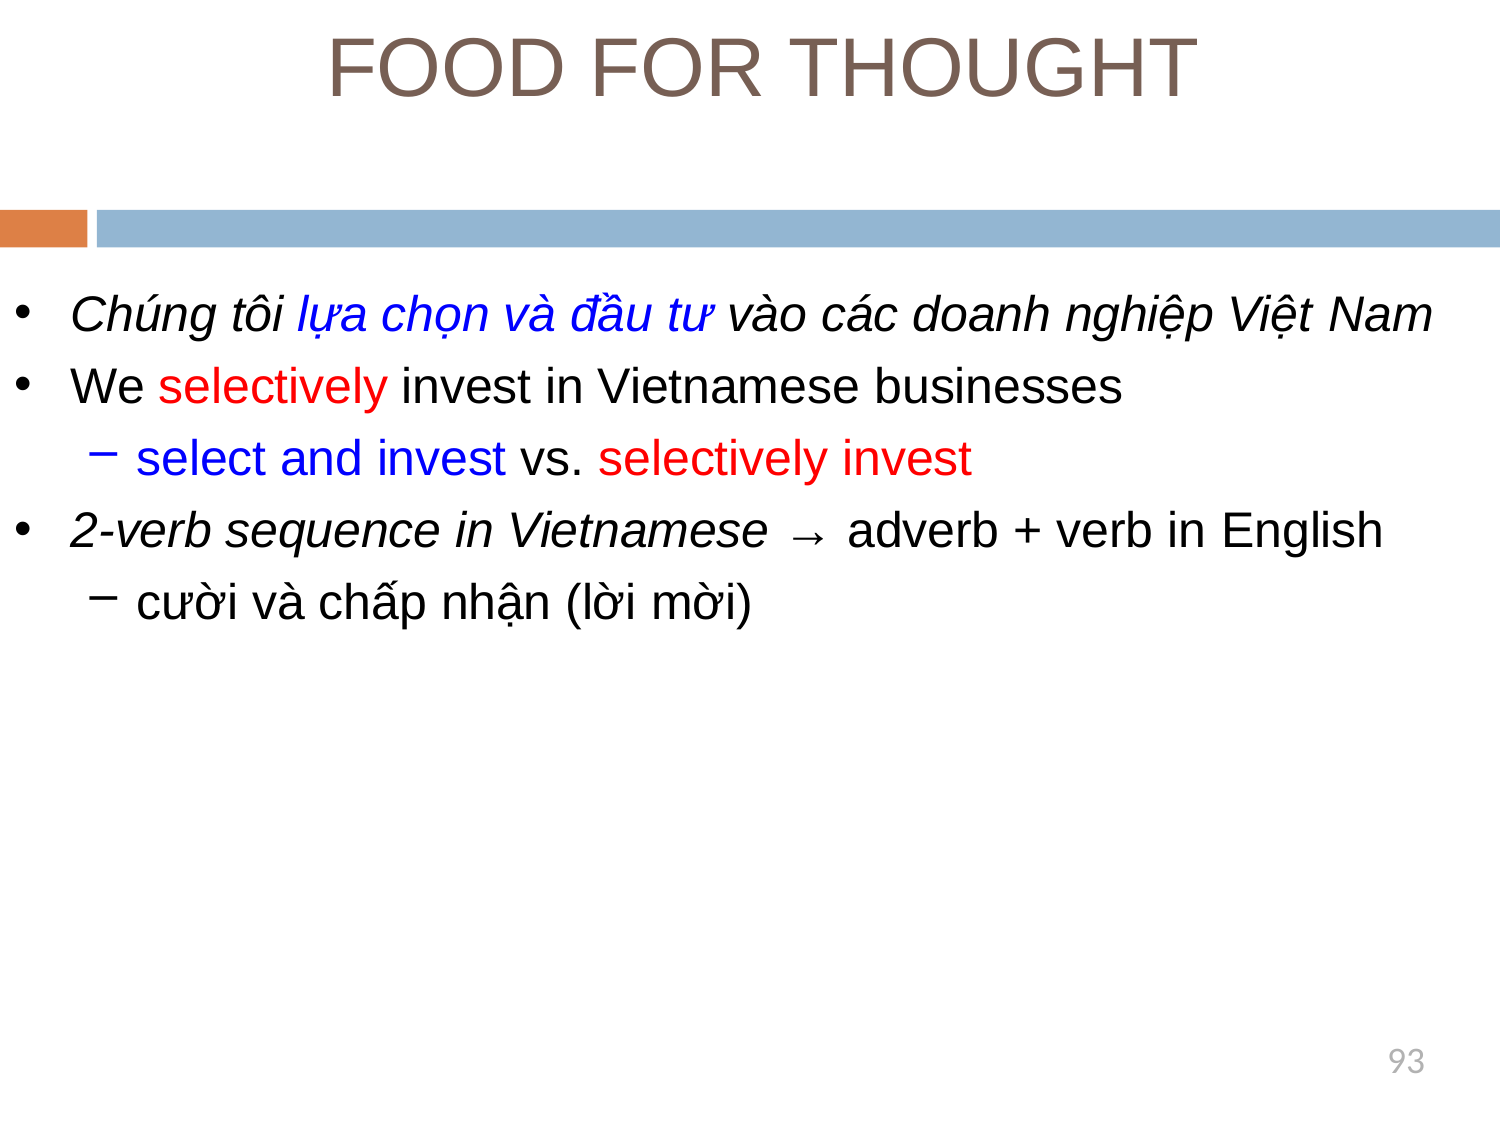

# FOOD FOR THOUGHT
Chúng tôi lựa chọn và đầu tư vào các doanh nghiệp Việt Nam
We selectively invest in Vietnamese businesses
select and invest vs. selectively invest
2-verb sequence in Vietnamese → adverb + verb in English
cười và chấp nhận (lời mời)
93